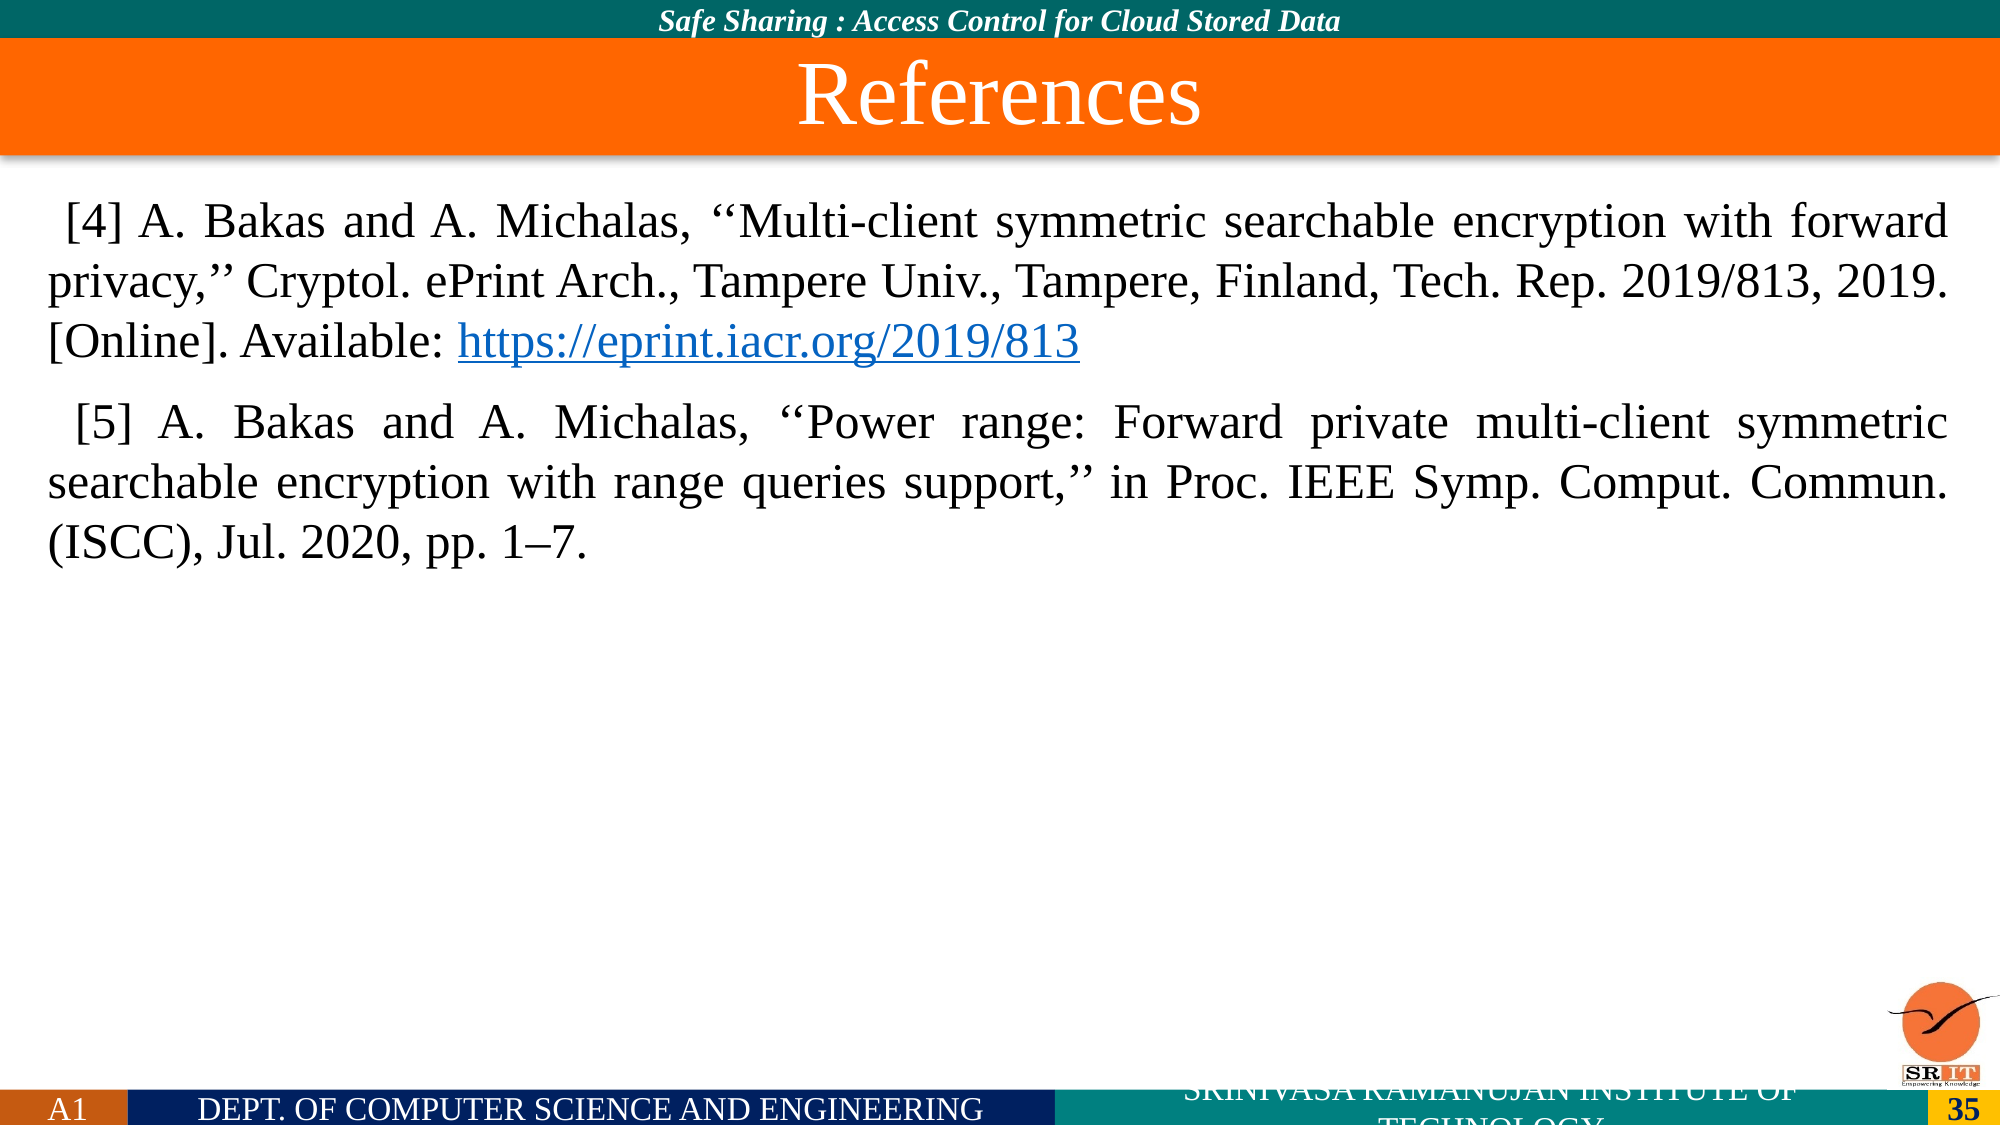

# References
 [4] A. Bakas and A. Michalas, ‘‘Multi-client symmetric searchable encryption with forward privacy,’’ Cryptol. ePrint Arch., Tampere Univ., Tampere, Finland, Tech. Rep. 2019/813, 2019. [Online]. Available: https://eprint.iacr.org/2019/813
 [5] A. Bakas and A. Michalas, ‘‘Power range: Forward private multi-client symmetric searchable encryption with range queries support,’’ in Proc. IEEE Symp. Comput. Commun. (ISCC), Jul. 2020, pp. 1–7.